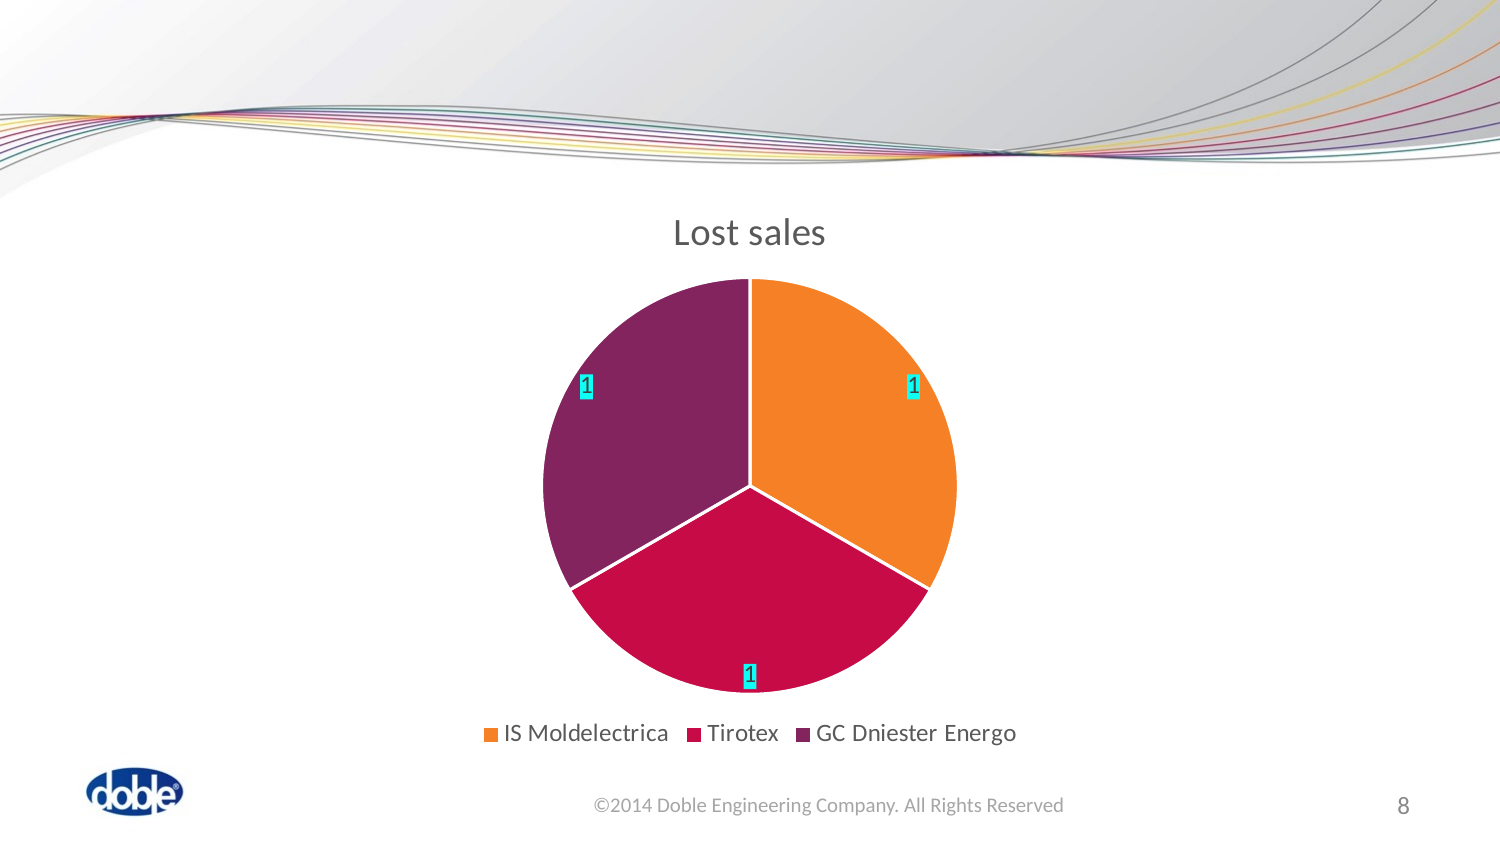

#

### Chart:

| Category | Lost sales |
|---|---|
| IS Moldelectrica | 1.0 |
| Tirotex | 1.0 |
| GC Dniester Energo | 1.0 |
8
©2014 Doble Engineering Company. All Rights Reserved